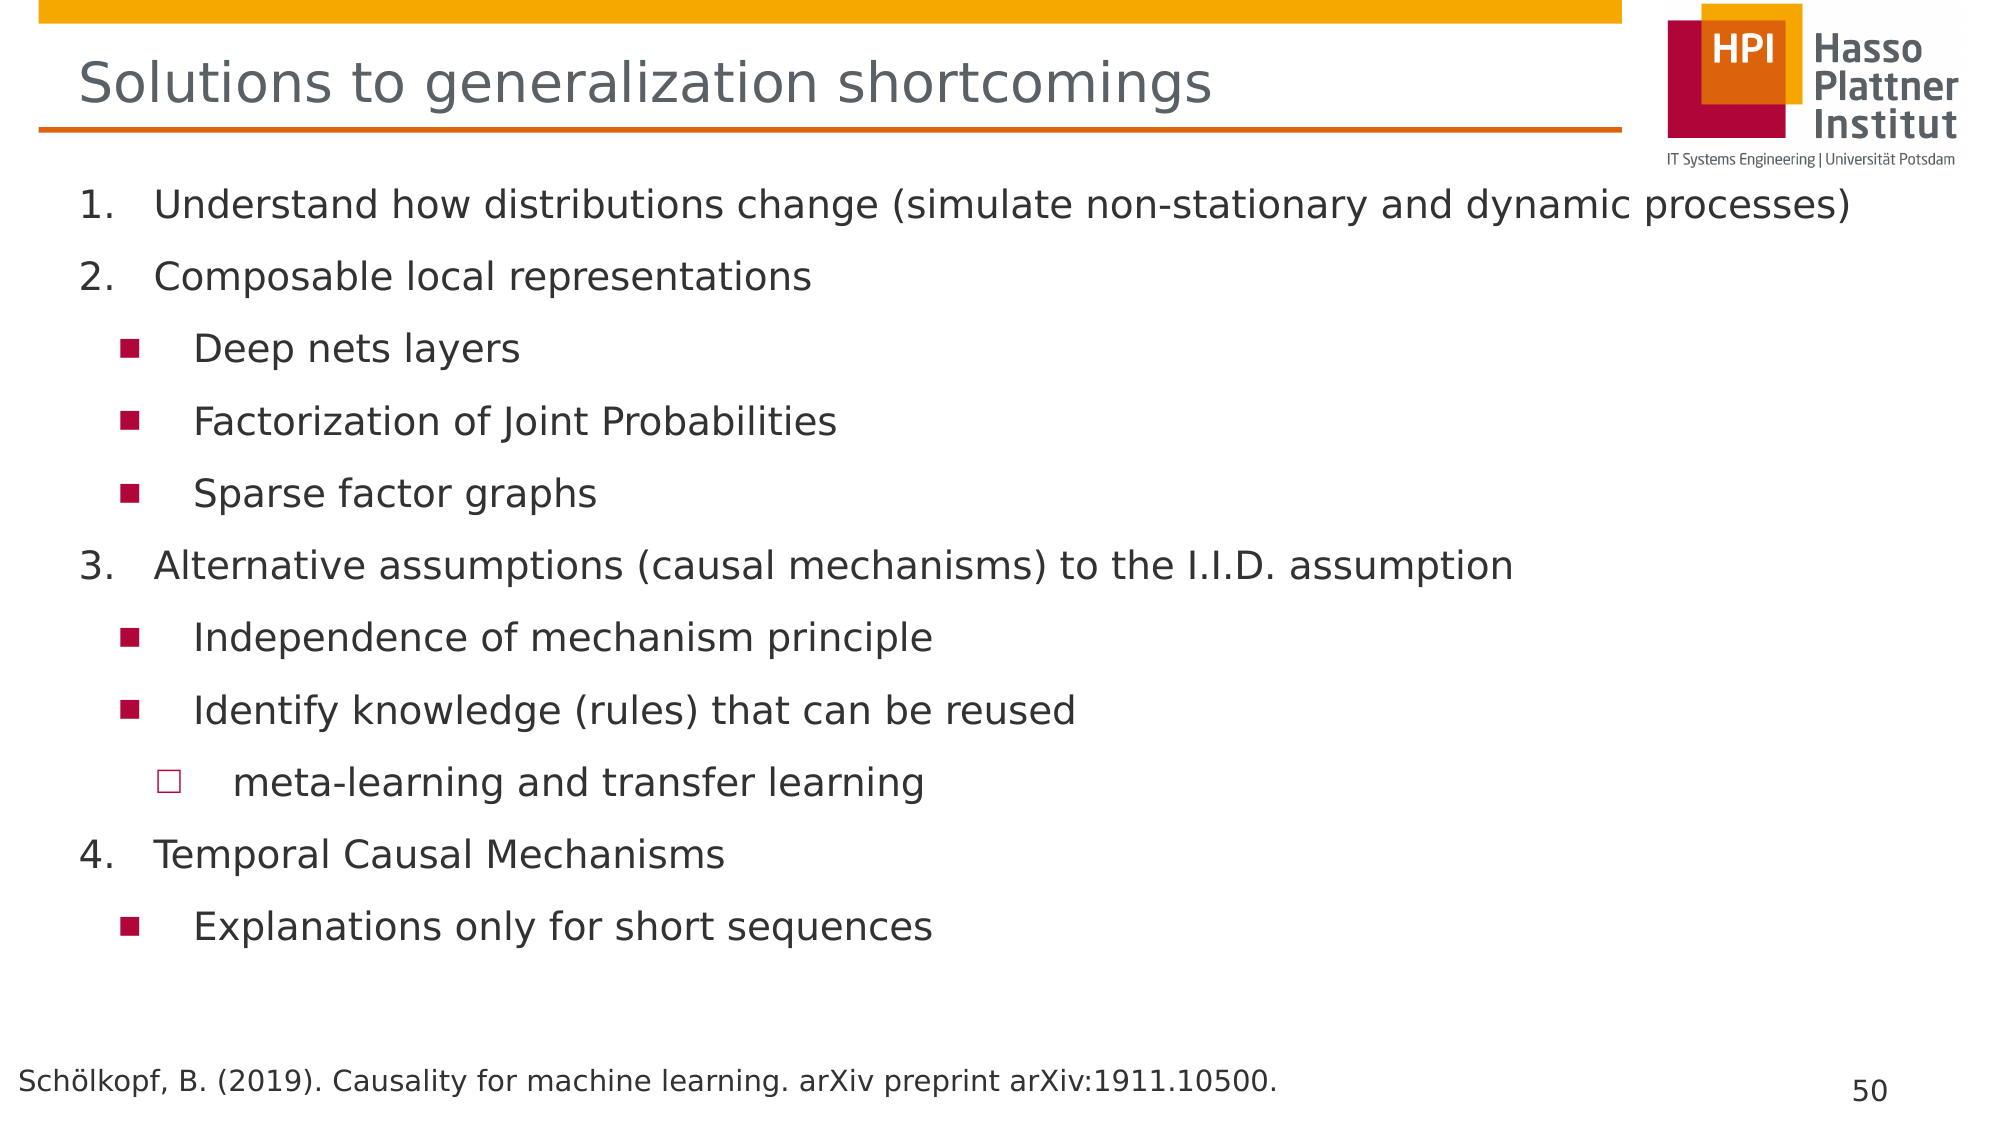

# Solutions to generalization shortcomings
Understand how distributions change (simulate non-stationary and dynamic processes)
Composable local representations
Deep nets layers
Factorization of Joint Probabilities
Sparse factor graphs
Alternative assumptions (causal mechanisms) to the I.I.D. assumption
Independence of mechanism principle
Identify knowledge (rules) that can be reused
meta-learning and transfer learning
Temporal Causal Mechanisms
Explanations only for short sequences

Schölkopf, B. (2019). Causality for machine learning. arXiv preprint arXiv:1911.10500.
50